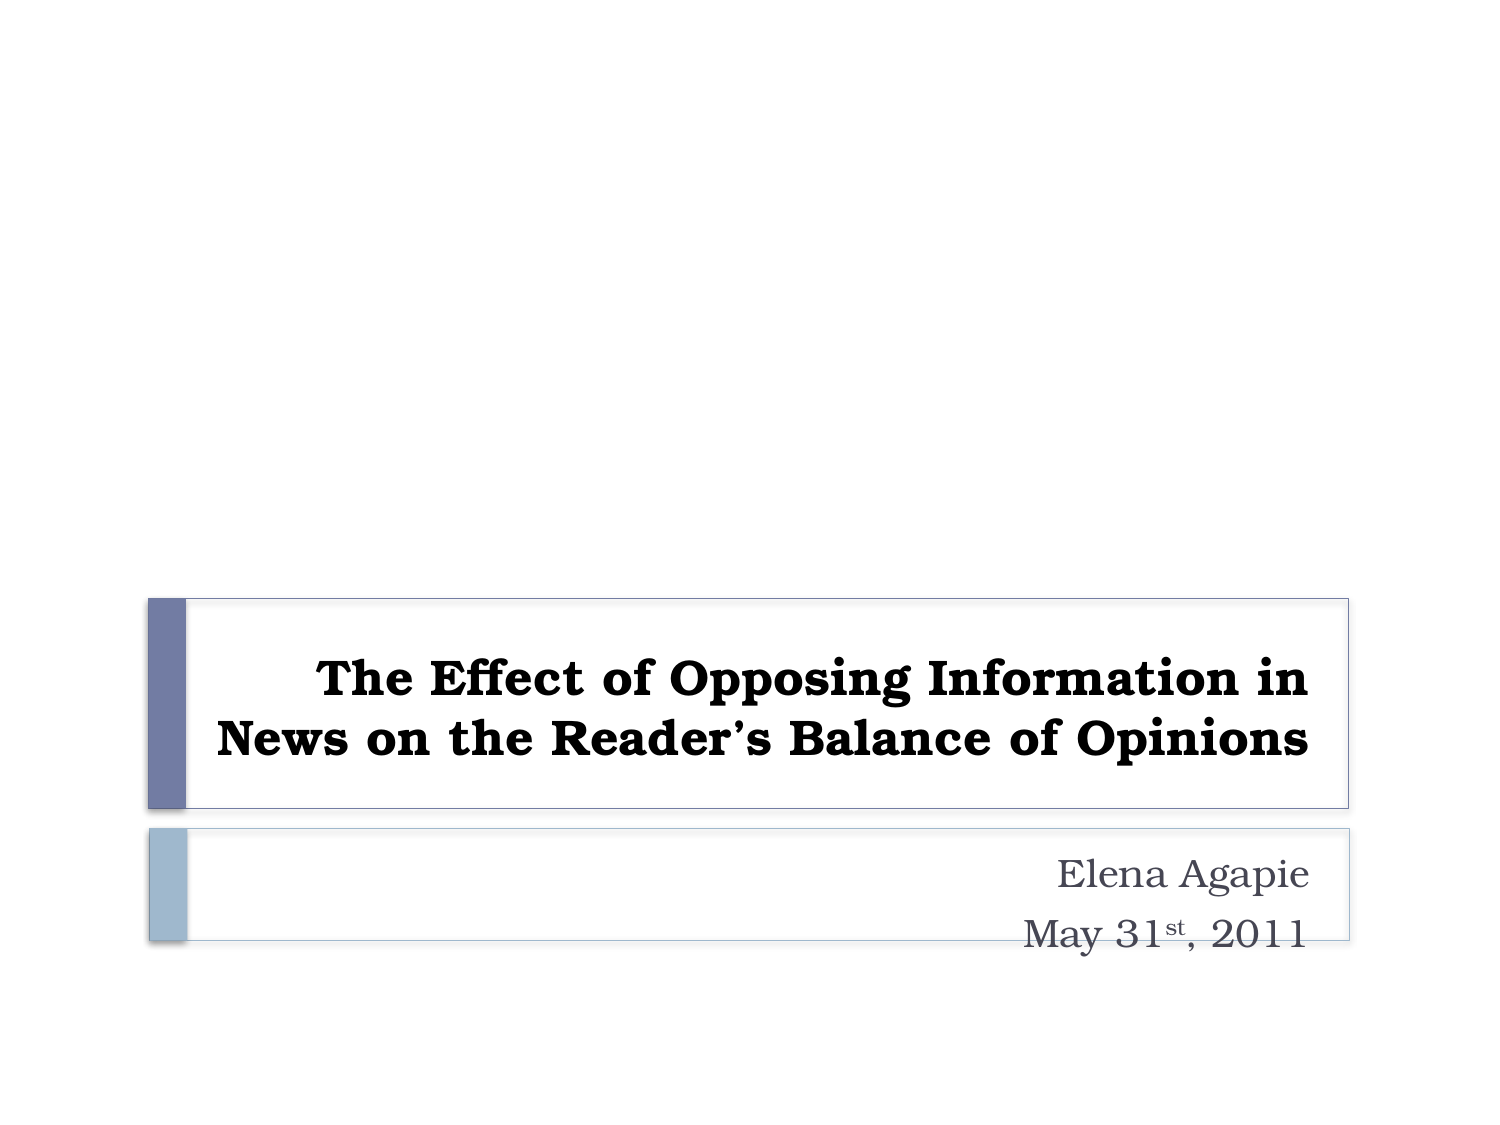

# The Effect of Opposing Information in News on the Reader’s Balance of Opinions
Elena Agapie
May 31st, 2011